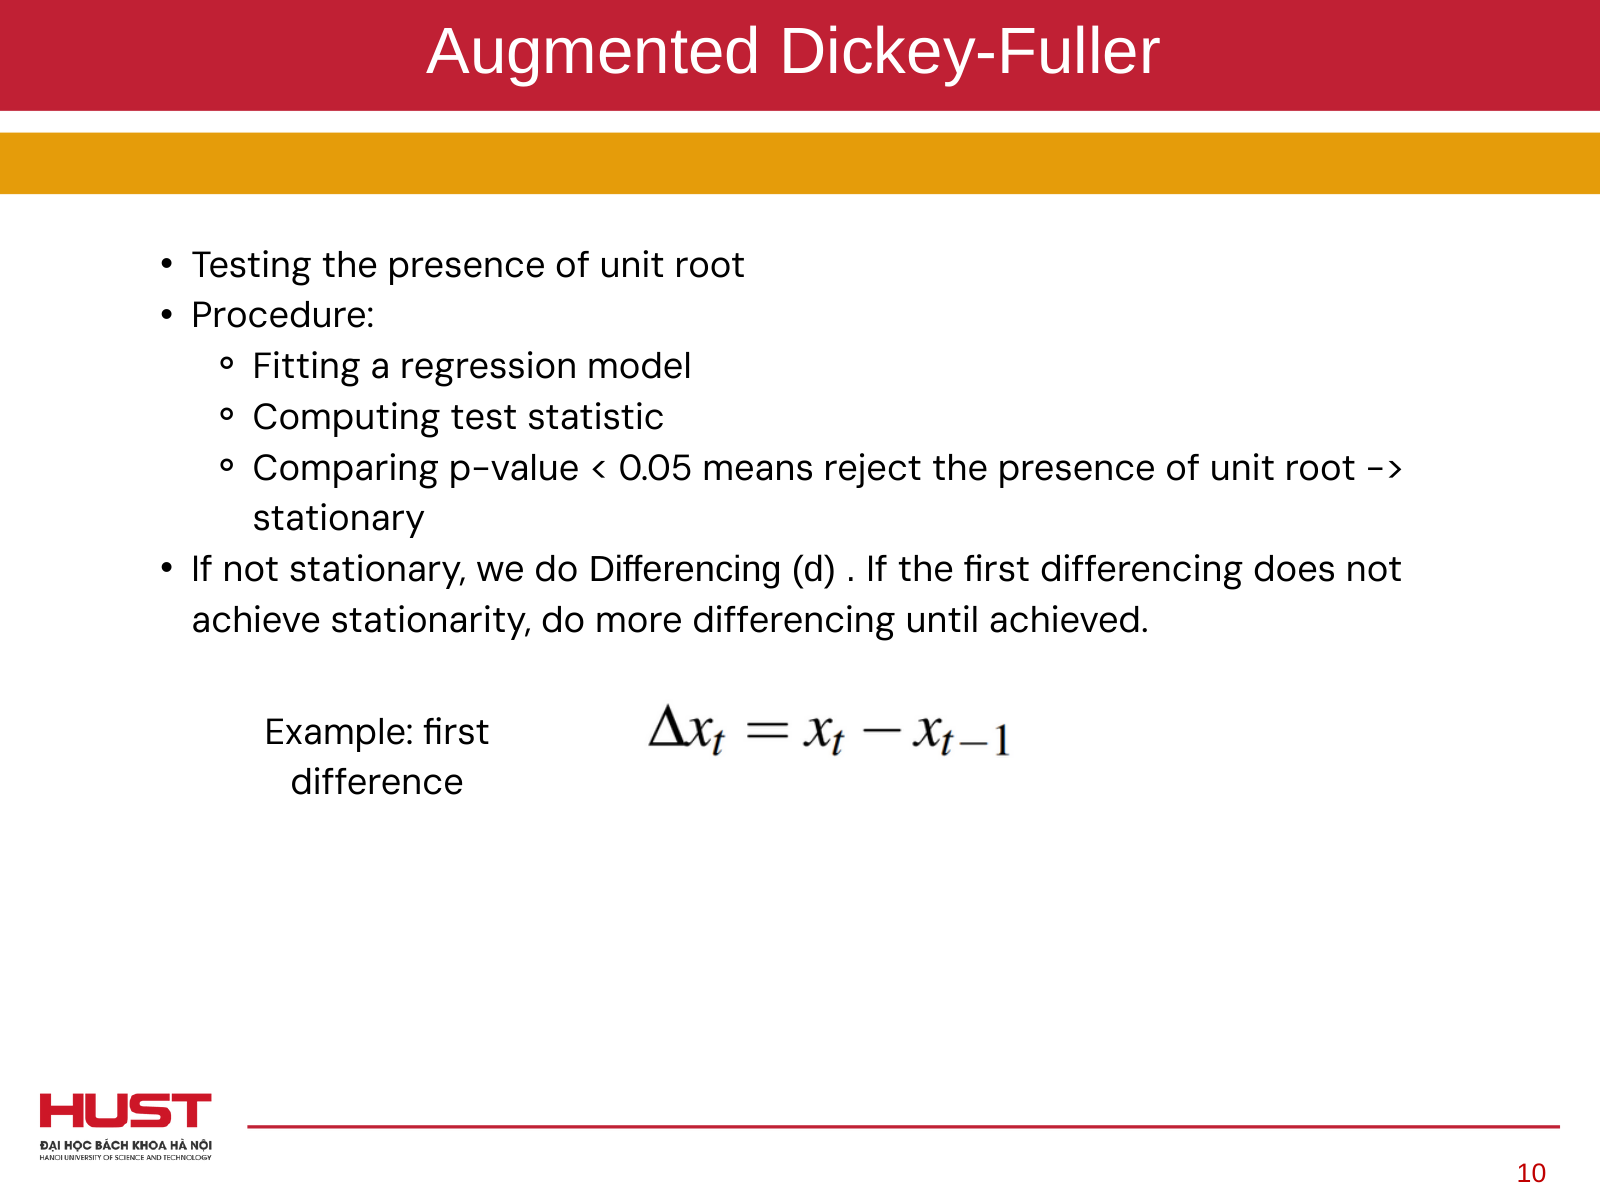

Augmented Dickey-Fuller

Testing the presence of unit root
Procedure:
Fitting a regression model
Computing test statistic
Comparing p-value < 0.05 means reject the presence of unit root -> stationary
If not stationary, we do Differencing (d) . If the first differencing does not achieve stationarity, do more differencing until achieved.

Example: first difference
10